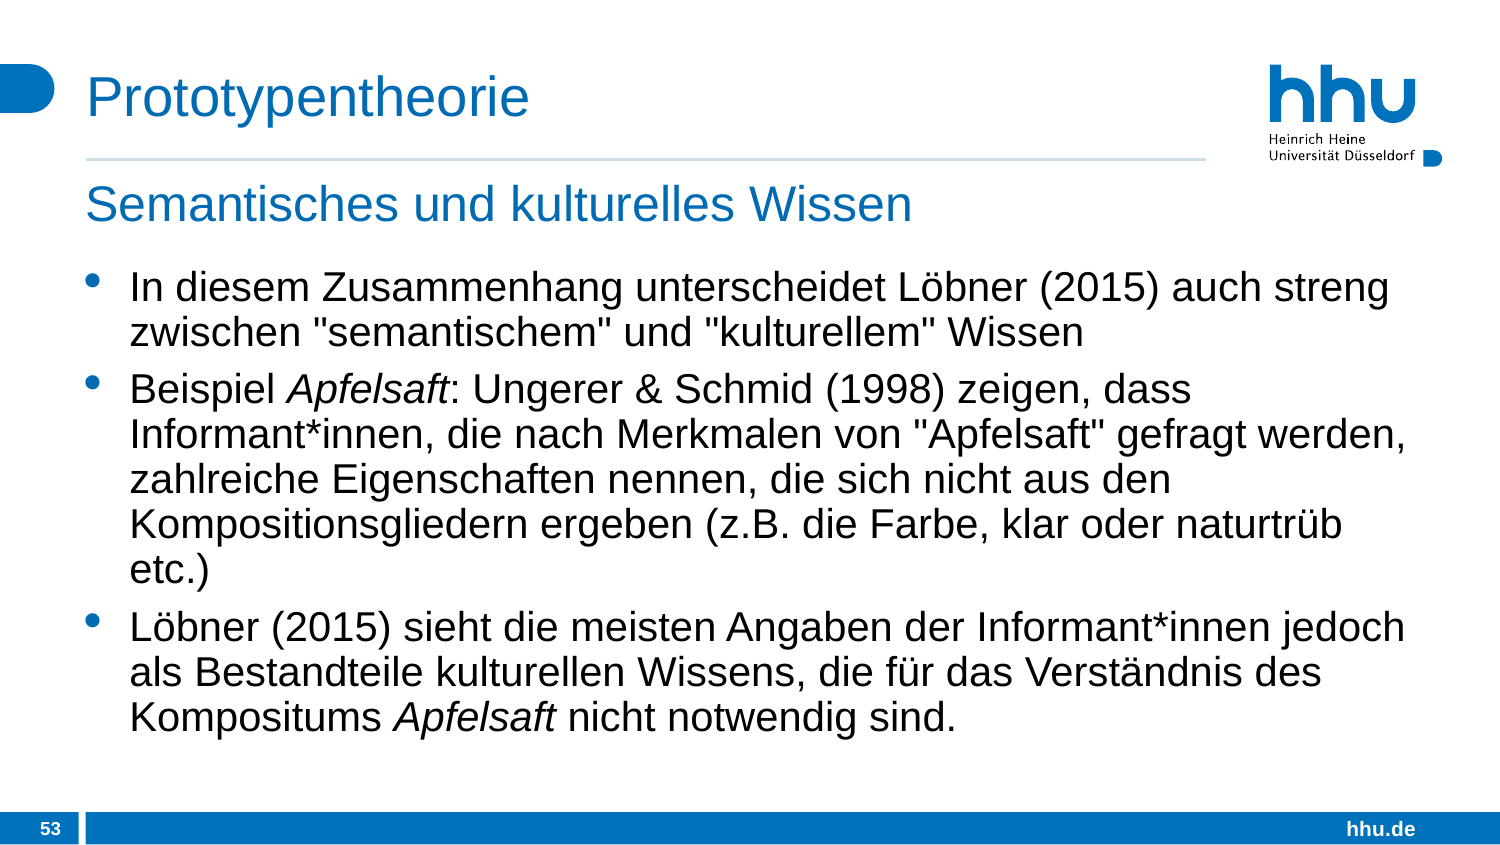

# Prototypentheorie
Semantisches und kulturelles Wissen
In diesem Zusammenhang unterscheidet Löbner (2015) auch streng zwischen "semantischem" und "kulturellem" Wissen
Beispiel Apfelsaft: Ungerer & Schmid (1998) zeigen, dass Informant*innen, die nach Merkmalen von "Apfelsaft" gefragt werden, zahlreiche Eigenschaften nennen, die sich nicht aus den Kompositionsgliedern ergeben (z.B. die Farbe, klar oder naturtrüb etc.)
Löbner (2015) sieht die meisten Angaben der Informant*innen jedoch als Bestandteile kulturellen Wissens, die für das Verständnis des Kompositums Apfelsaft nicht notwendig sind.

53